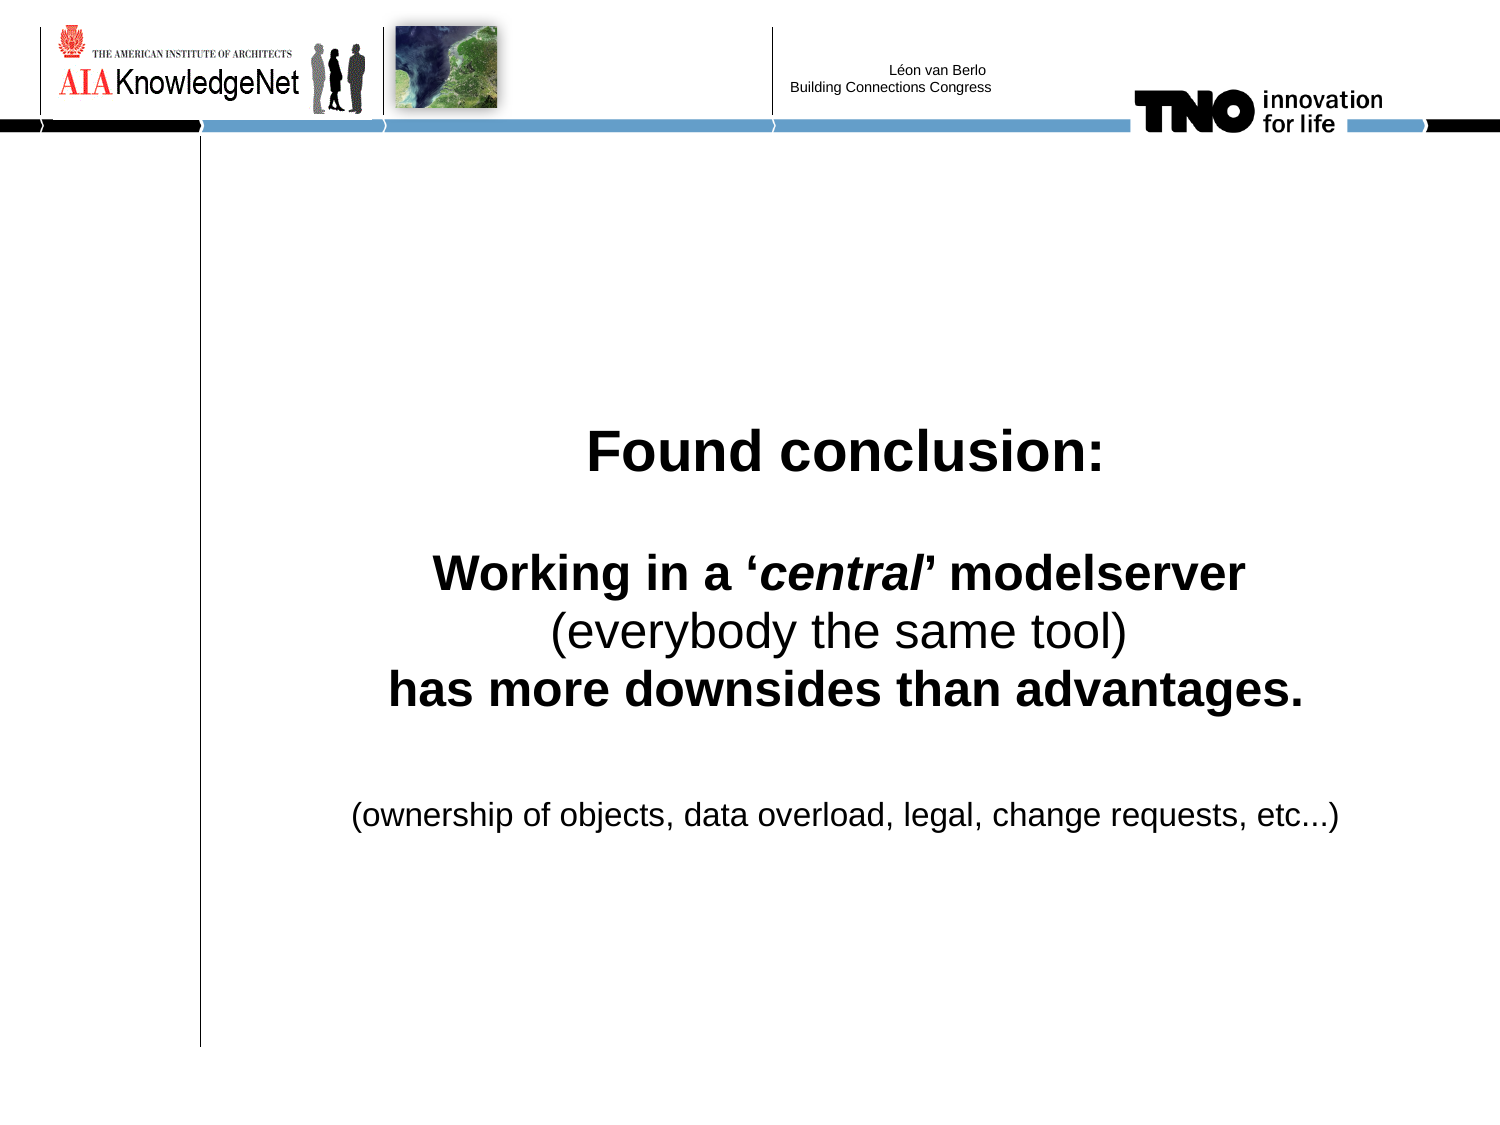

Léon van Berlo
Building Connections Congress
# Found conclusion: Working in a ‘central’ modelserver (everybody the same tool) has more downsides than advantages. (ownership of objects, data overload, legal, change requests, etc...)